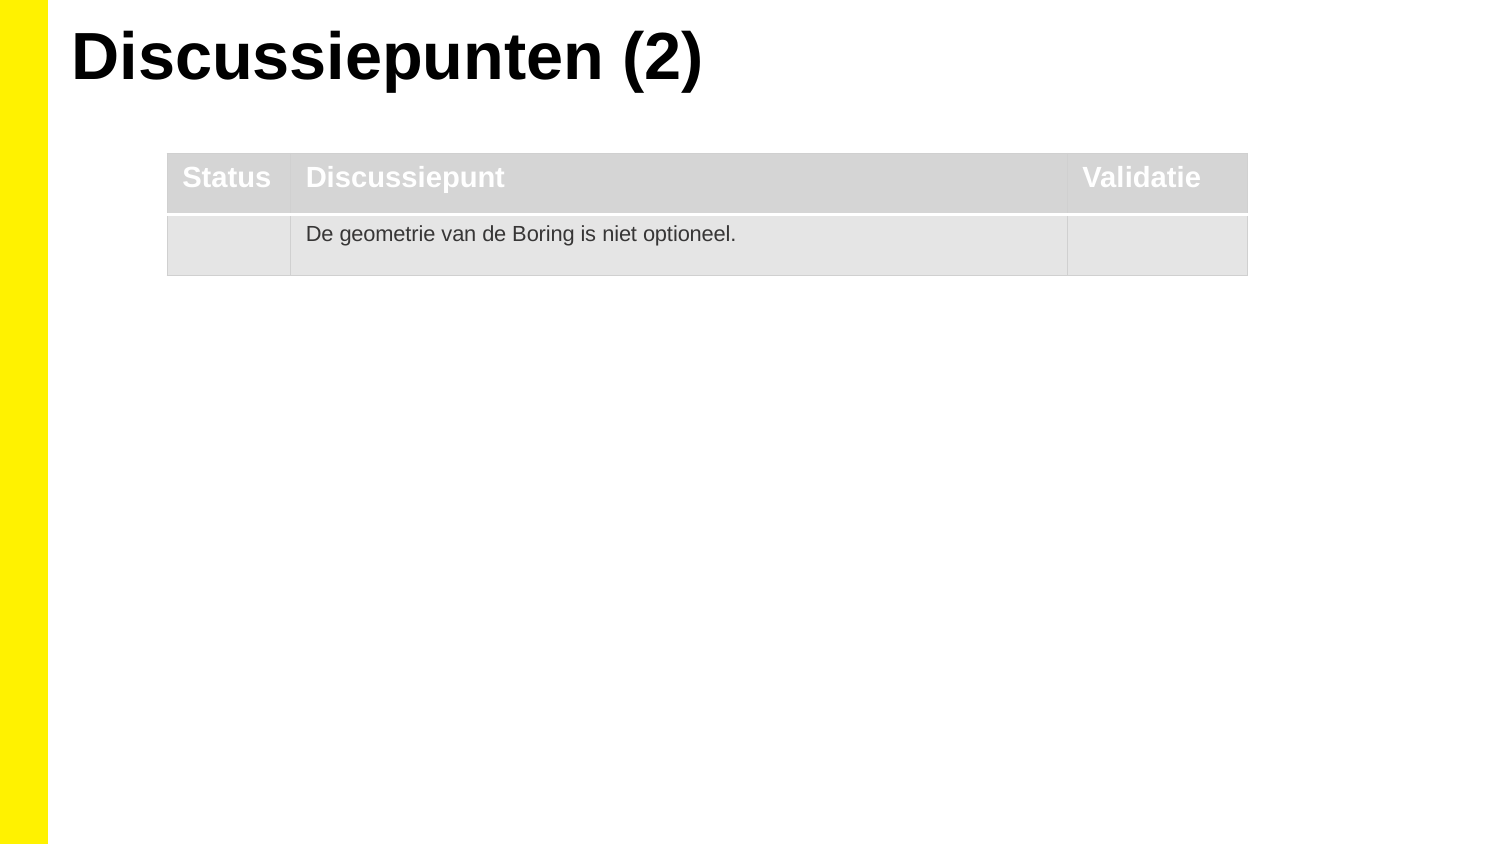

Discussiepunten (2)
| Status | Discussiepunt | Validatie |
| --- | --- | --- |
|  | De geometrie van de Boring is niet optioneel. |  |